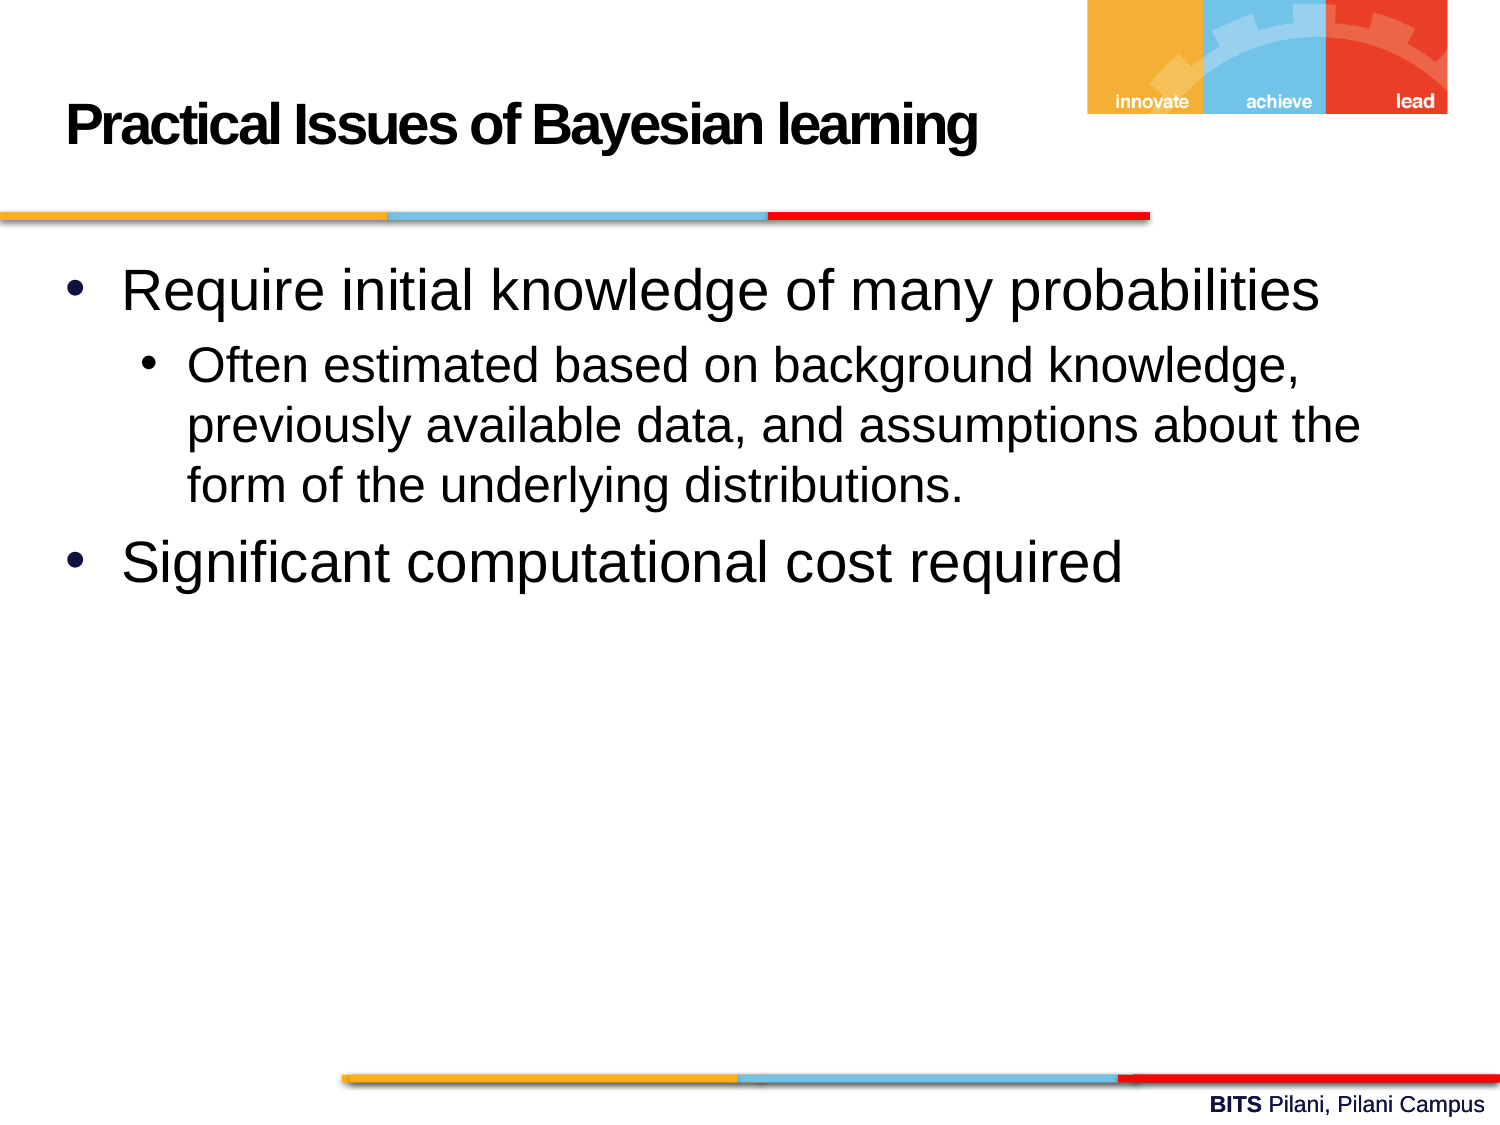

Practical Issues of Bayesian learning
Require initial knowledge of many probabilities
Often estimated based on background knowledge, previously available data, and assumptions about the form of the underlying distributions.
Significant computational cost required